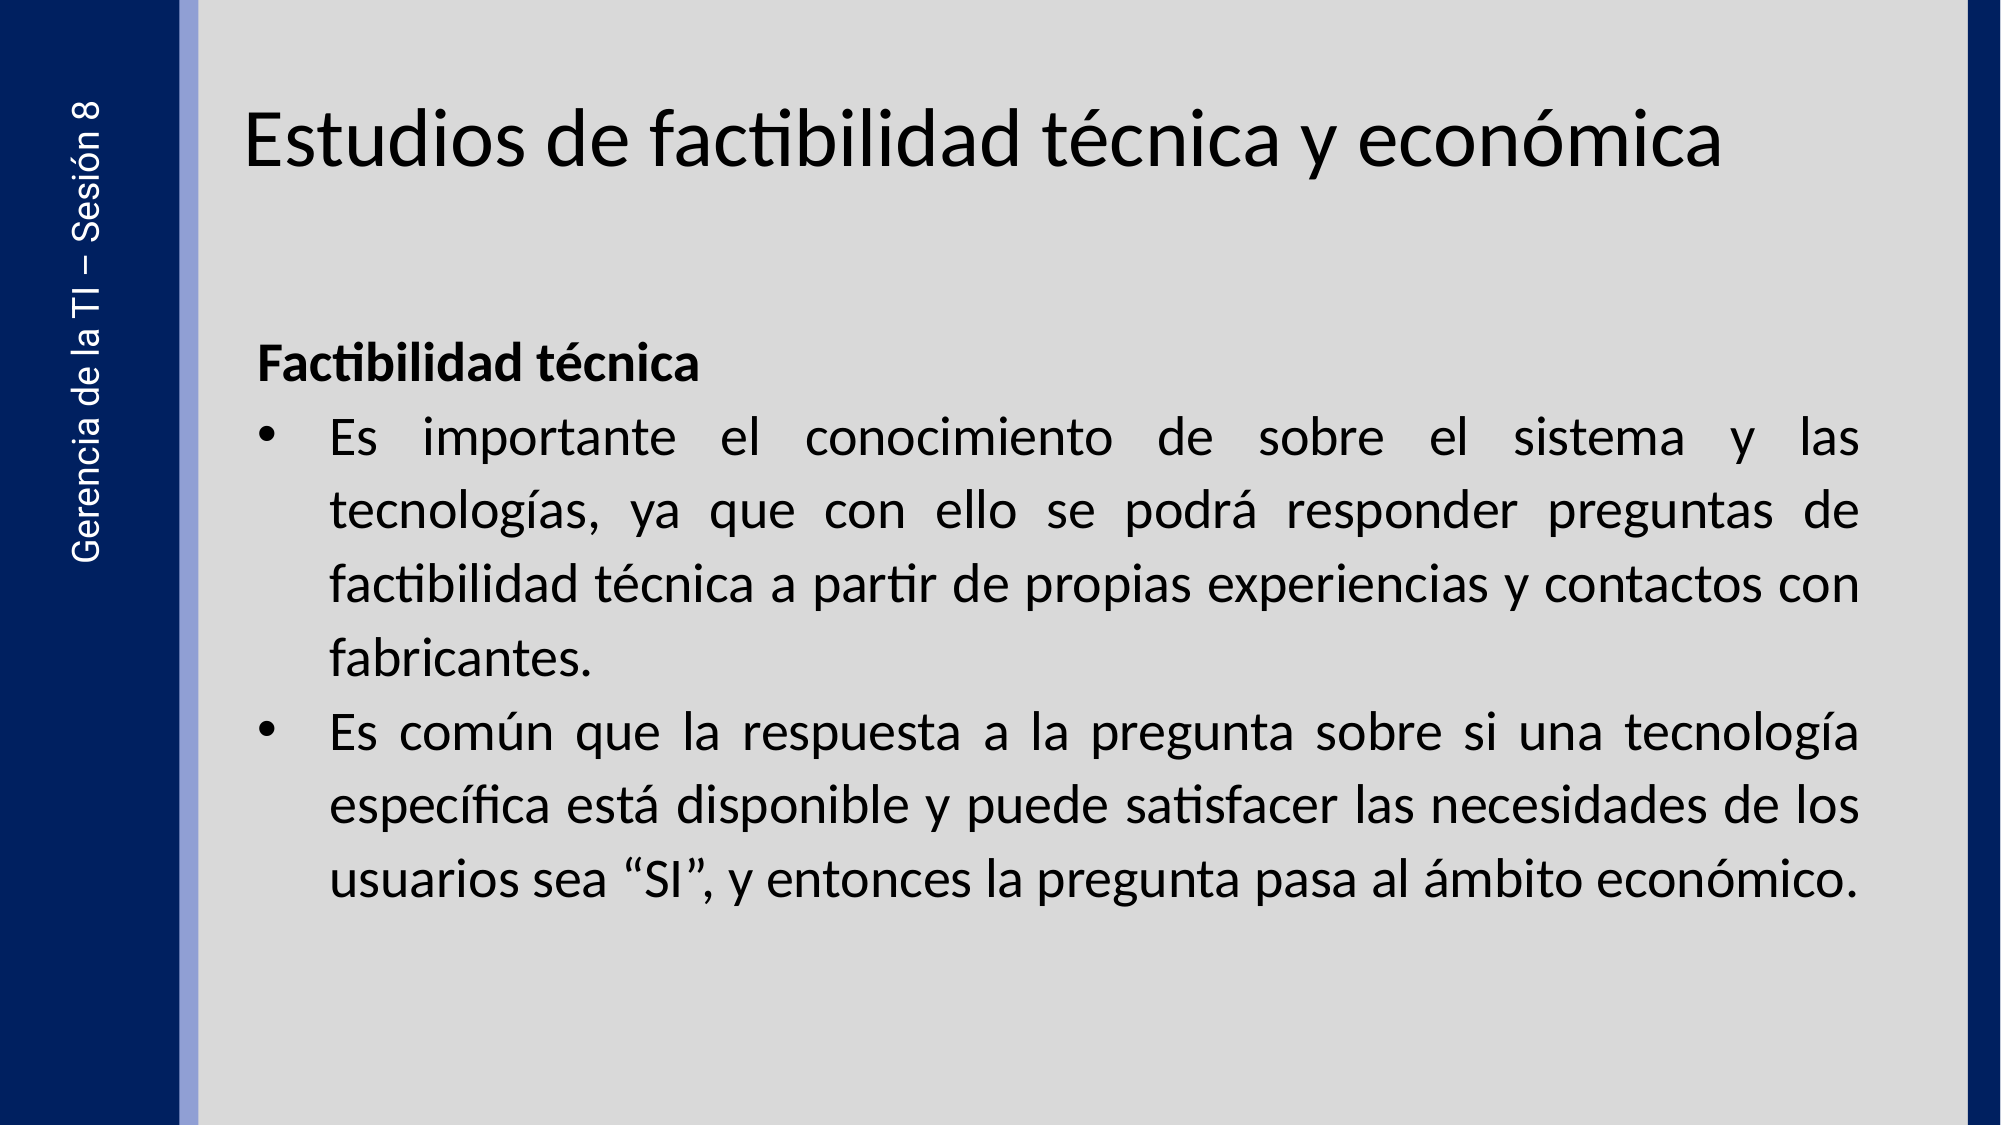

Estudios de factibilidad técnica y económica
Factibilidad técnica
Es importante el conocimiento de sobre el sistema y las tecnologías, ya que con ello se podrá responder preguntas de factibilidad técnica a partir de propias experiencias y contactos con fabricantes.
Es común que la respuesta a la pregunta sobre si una tecnología específica está disponible y puede satisfacer las necesidades de los usuarios sea “SI”, y entonces la pregunta pasa al ámbito económico.
Gerencia de la TI – Sesión 8
13